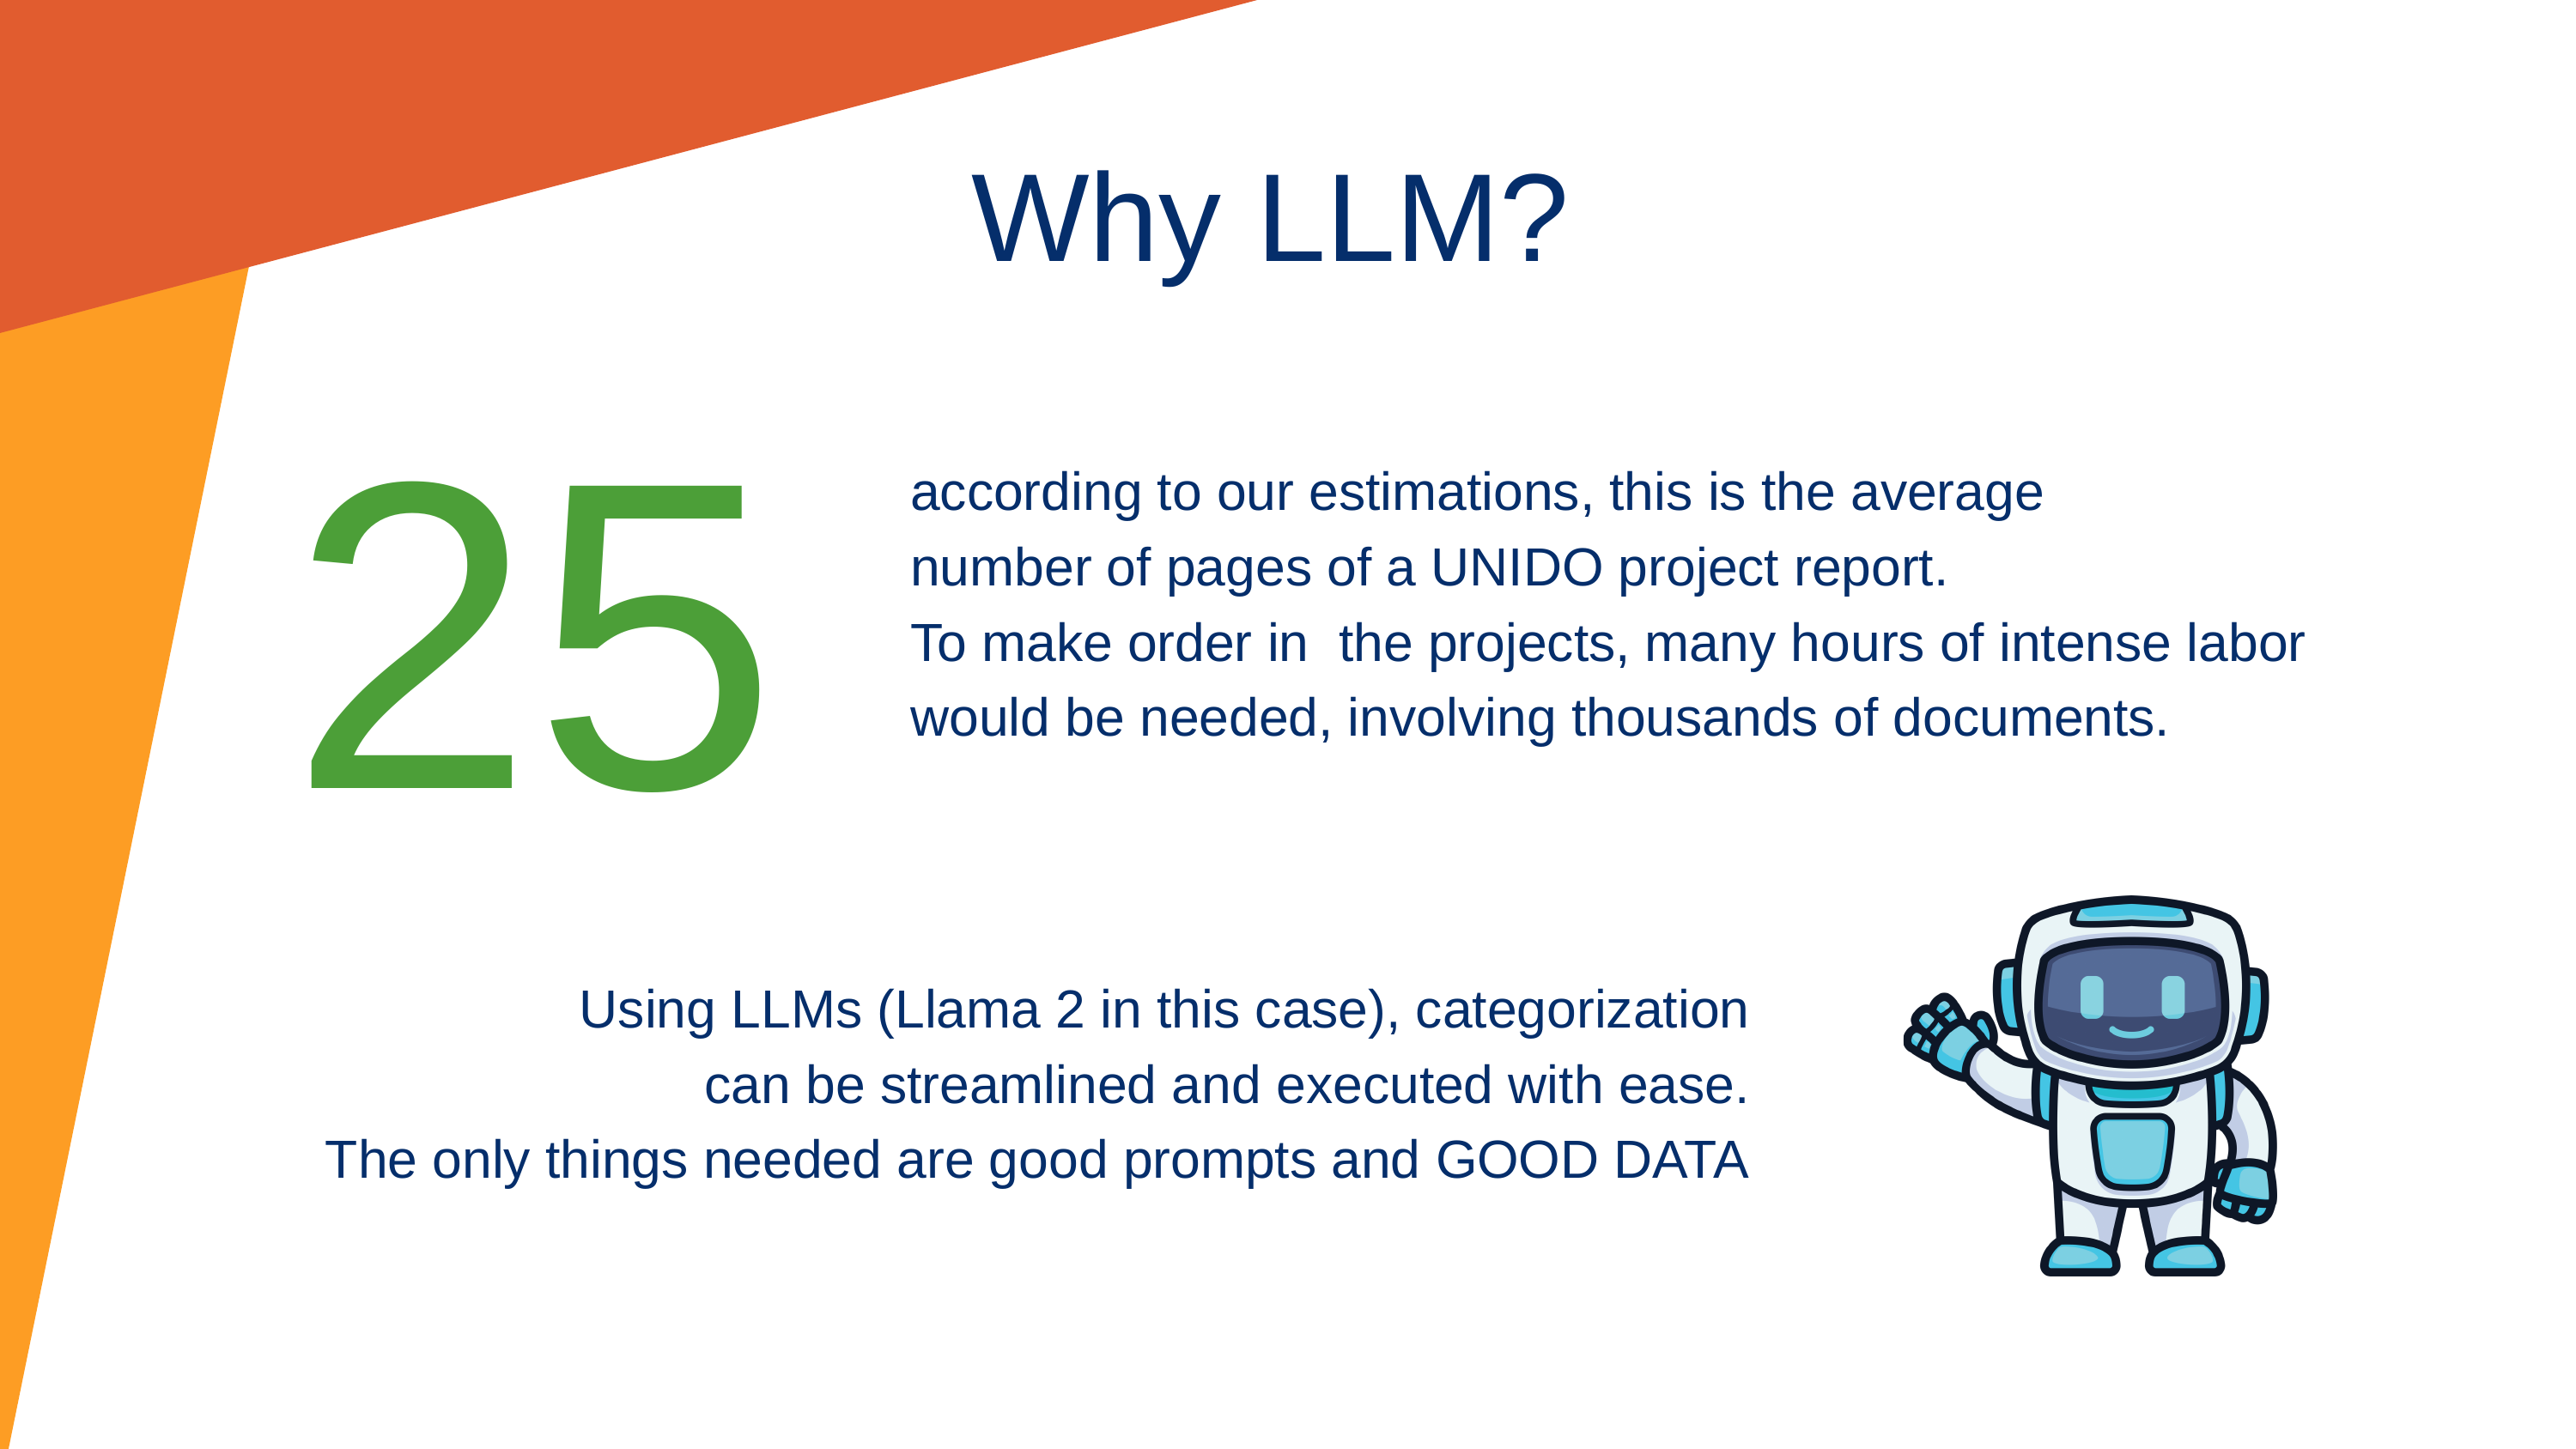

Why LLM?

25
according to our estimations, this is the average
number of pages of a UNIDO project report.
To make order in  the projects, many hours of intense labor
would be needed, involving thousands of documents.

Using LLMs (Llama 2 in this case), categorization
can be streamlined and executed with ease.
The only things needed are good prompts and GOOD DATA